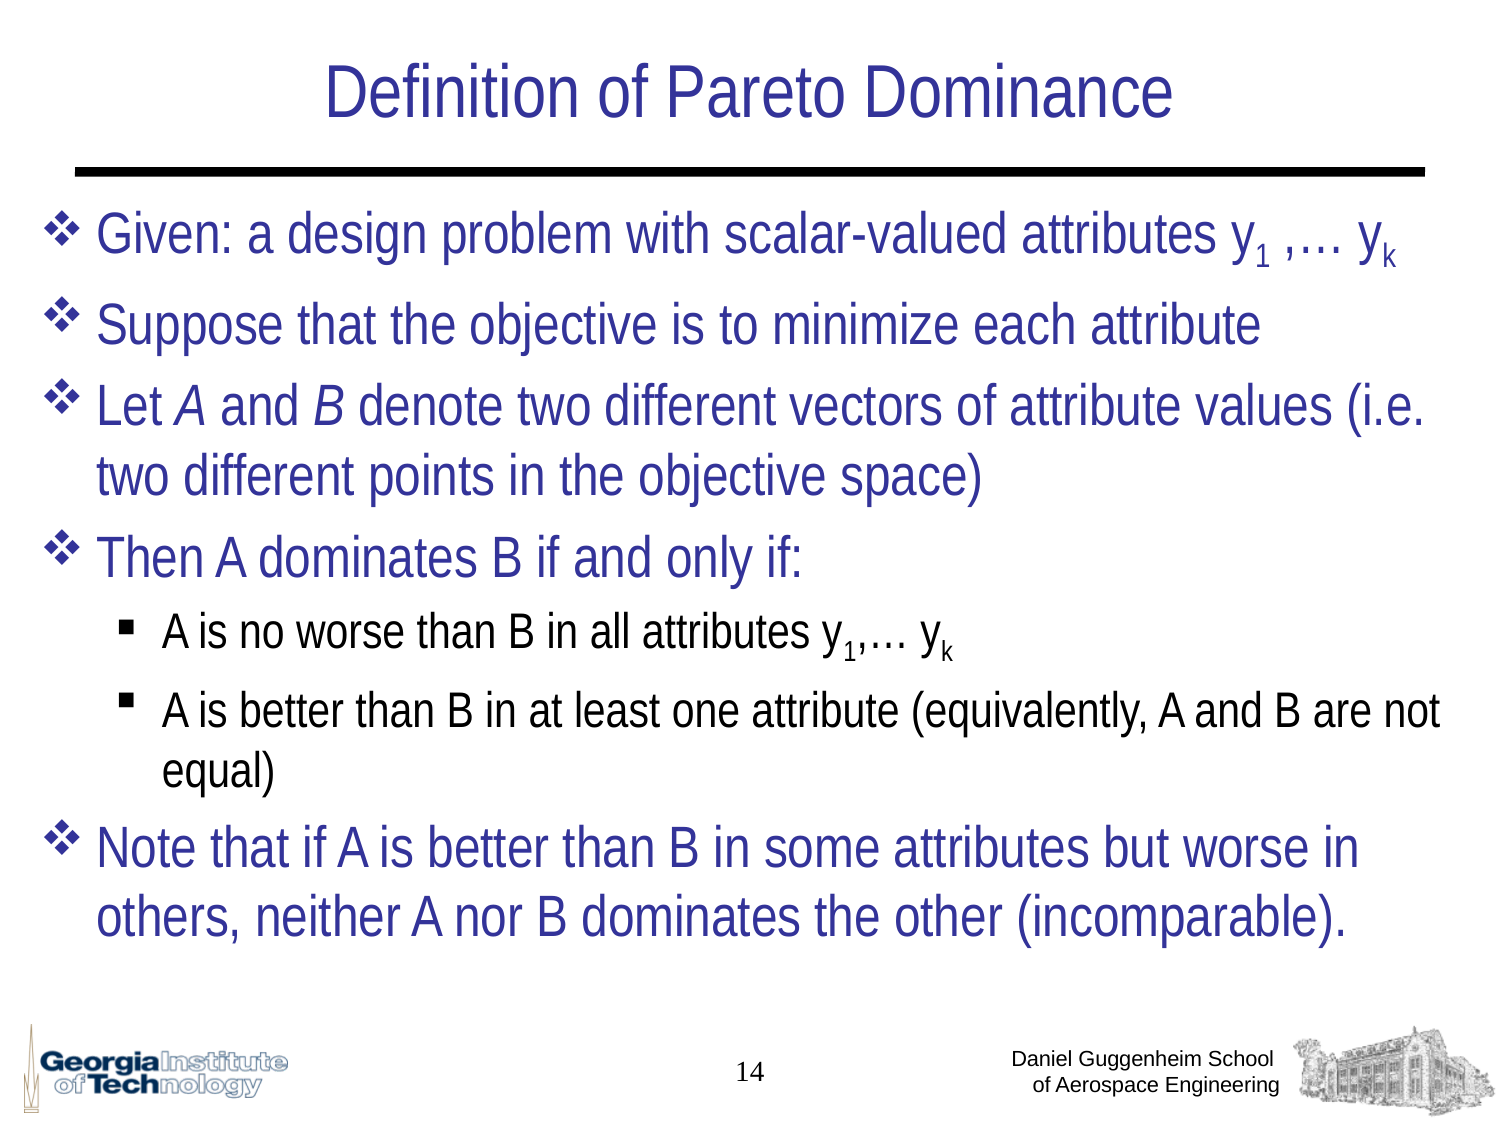

# Definition of Pareto Dominance
Given: a design problem with scalar-valued attributes y1 ,… yk
Suppose that the objective is to minimize each attribute
Let A and B denote two different vectors of attribute values (i.e. two different points in the objective space)
Then A dominates B if and only if:
A is no worse than B in all attributes y1,… yk
A is better than B in at least one attribute (equivalently, A and B are not equal)
Note that if A is better than B in some attributes but worse in others, neither A nor B dominates the other (incomparable).